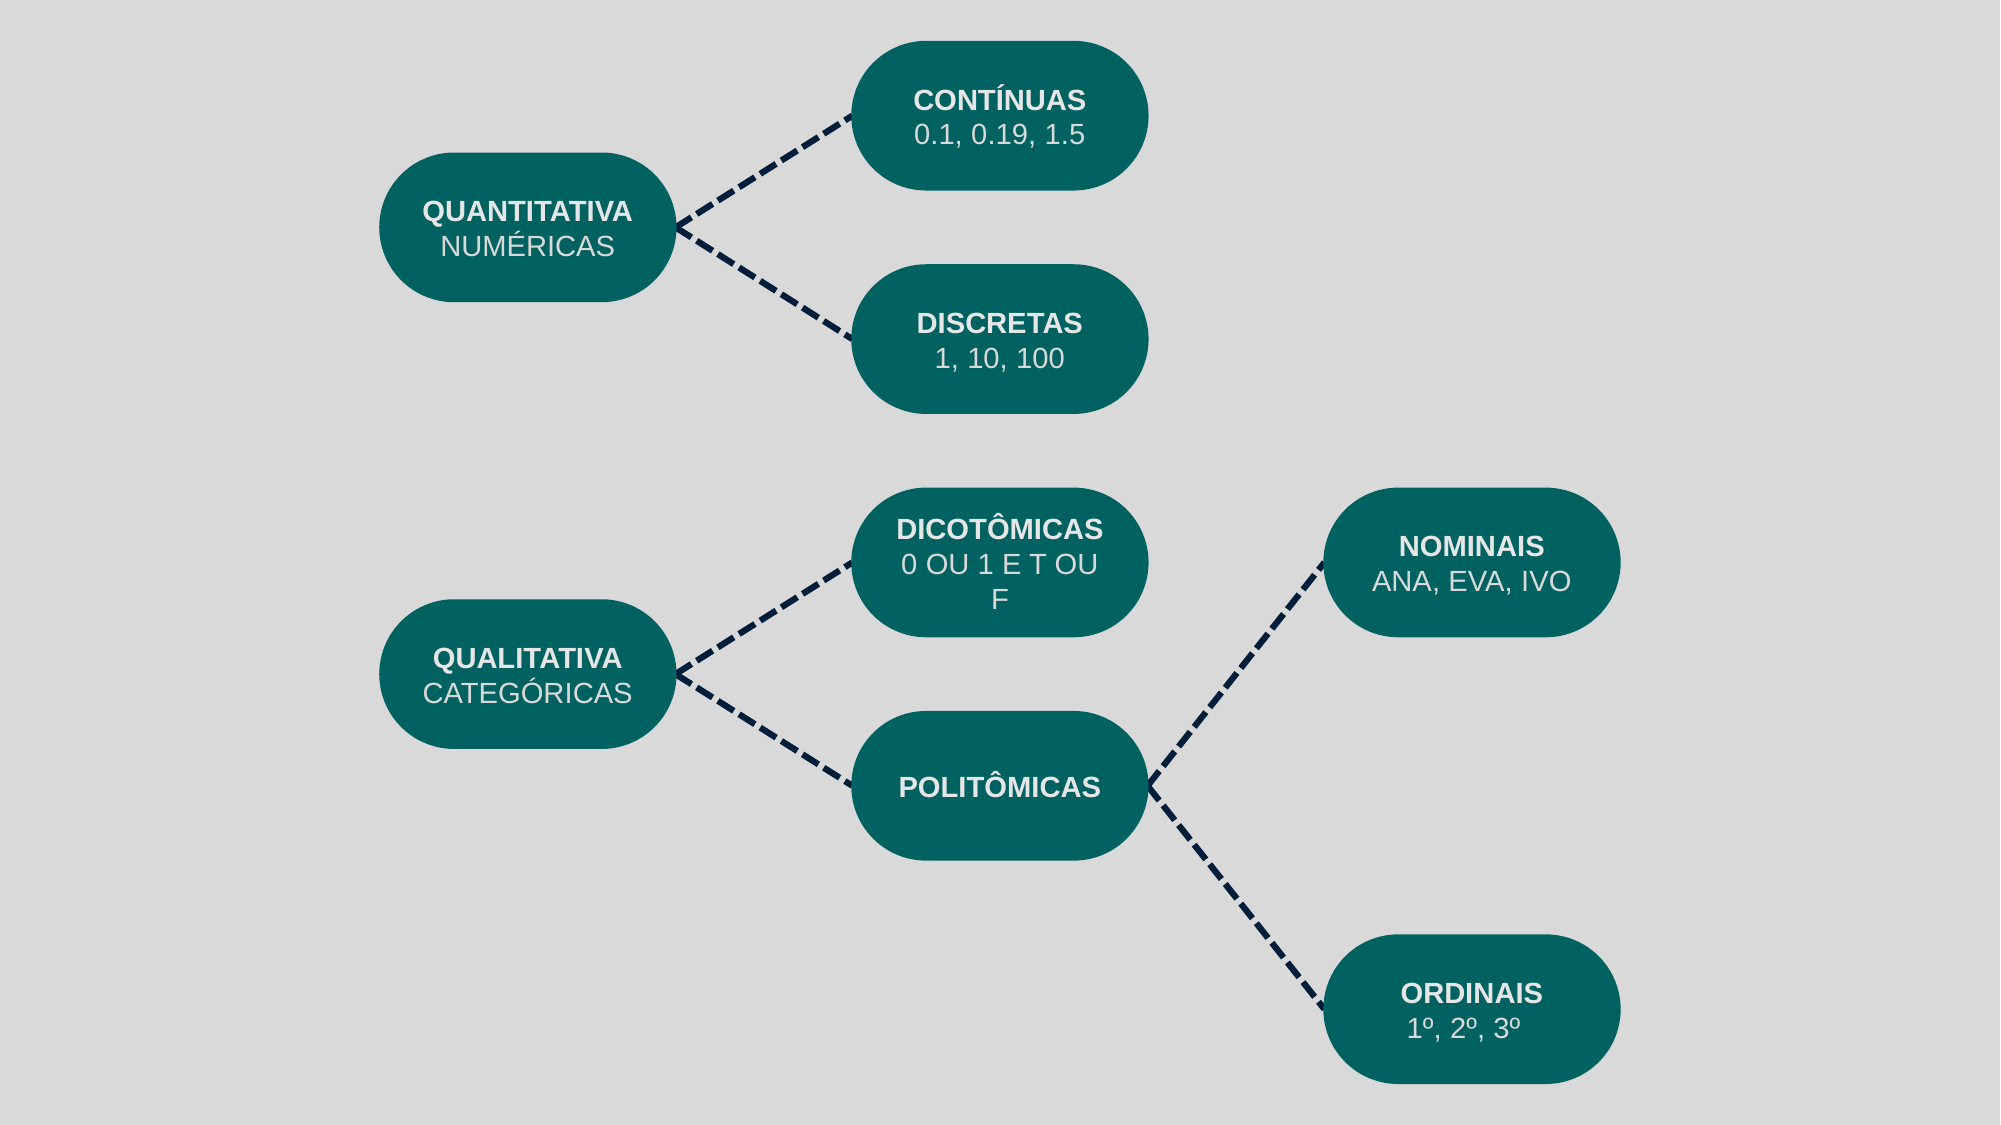

CONTÍNUAS
0.1, 0.19, 1.5
QUANTITATIVA
NUMÉRICAS
DISCRETAS
1, 10, 100
DICOTÔMICAS
0 OU 1 E T OU F
NOMINAIS
ANA, EVA, IVO
QUALITATIVA
CATEGÓRICAS
POLITÔMICAS
ORDINAIS
1º, 2º, 3º